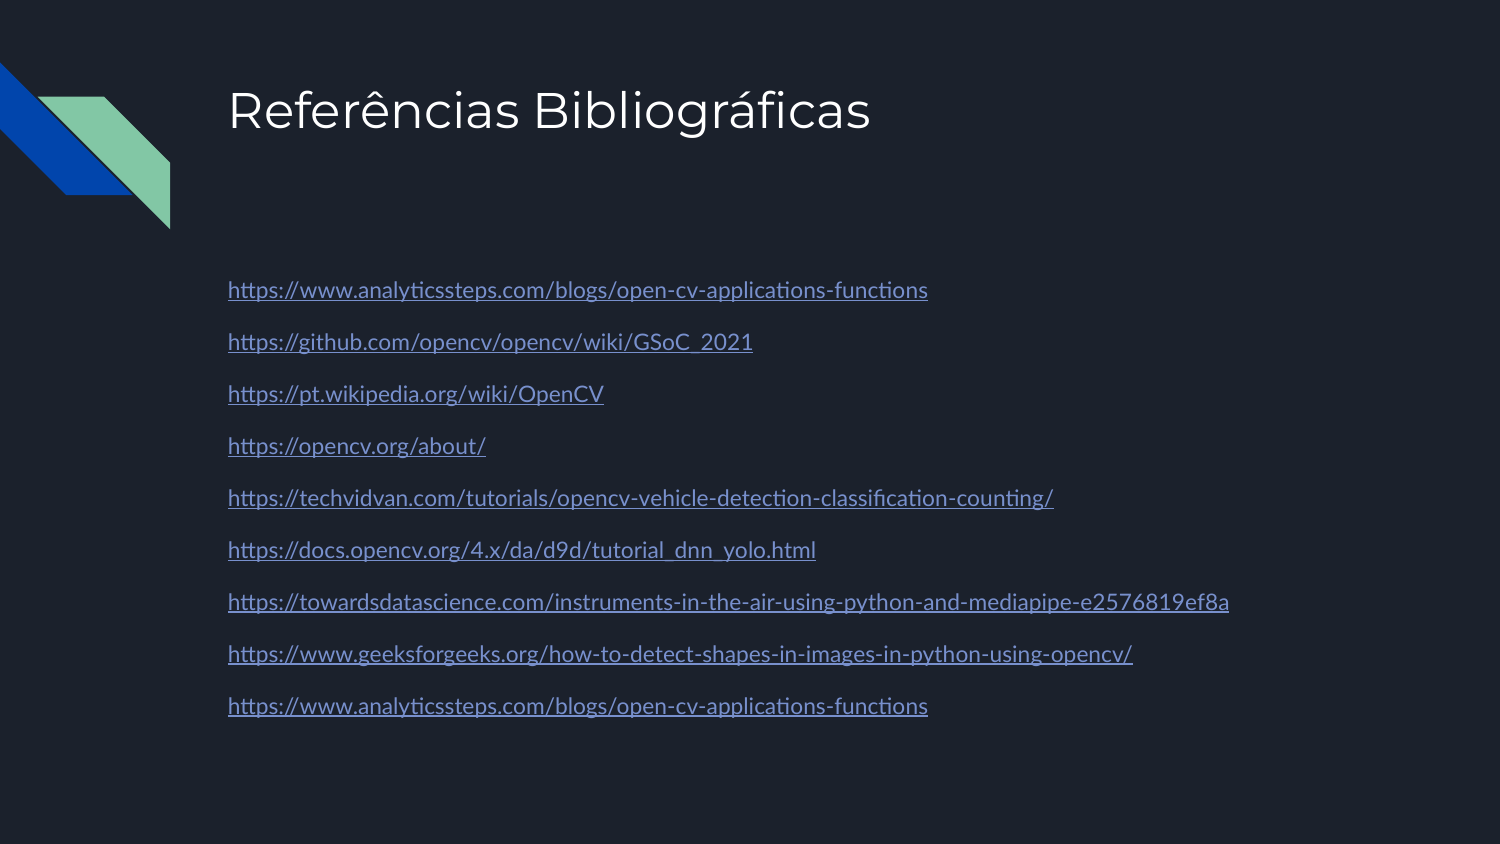

# Referências Bibliográficas
https://www.analyticssteps.com/blogs/open-cv-applications-functions
https://github.com/opencv/opencv/wiki/GSoC_2021
https://pt.wikipedia.org/wiki/OpenCV
https://opencv.org/about/
https://techvidvan.com/tutorials/opencv-vehicle-detection-classification-counting/
https://docs.opencv.org/4.x/da/d9d/tutorial_dnn_yolo.html
https://towardsdatascience.com/instruments-in-the-air-using-python-and-mediapipe-e2576819ef8a
https://www.geeksforgeeks.org/how-to-detect-shapes-in-images-in-python-using-opencv/
https://www.analyticssteps.com/blogs/open-cv-applications-functions